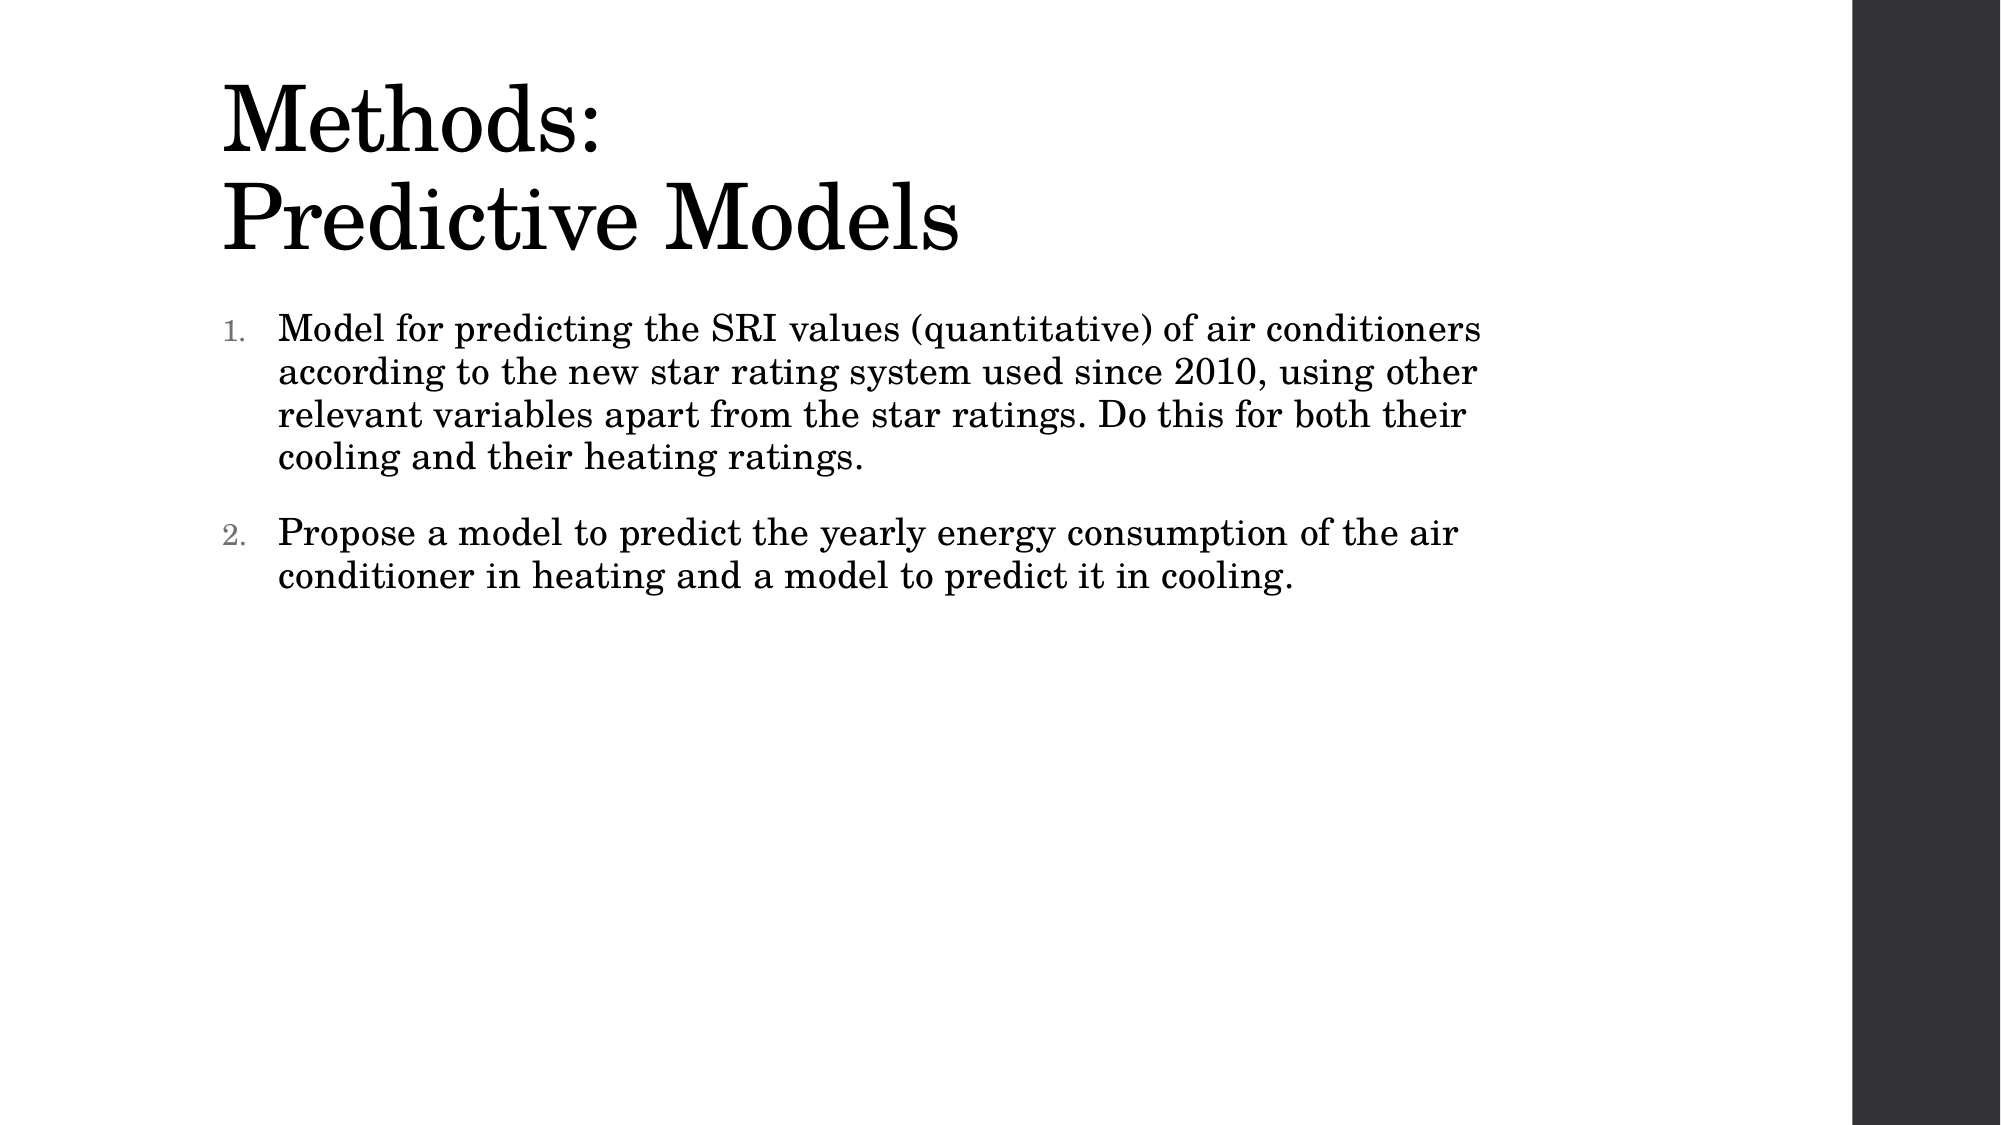

# Methods: Predictive Models
Model for predicting the SRI values (quantitative) of air conditioners according to the new star rating system used since 2010, using other relevant variables apart from the star ratings. Do this for both their cooling and their heating ratings.
Propose a model to predict the yearly energy consumption of the air conditioner in heating and a model to predict it in cooling.